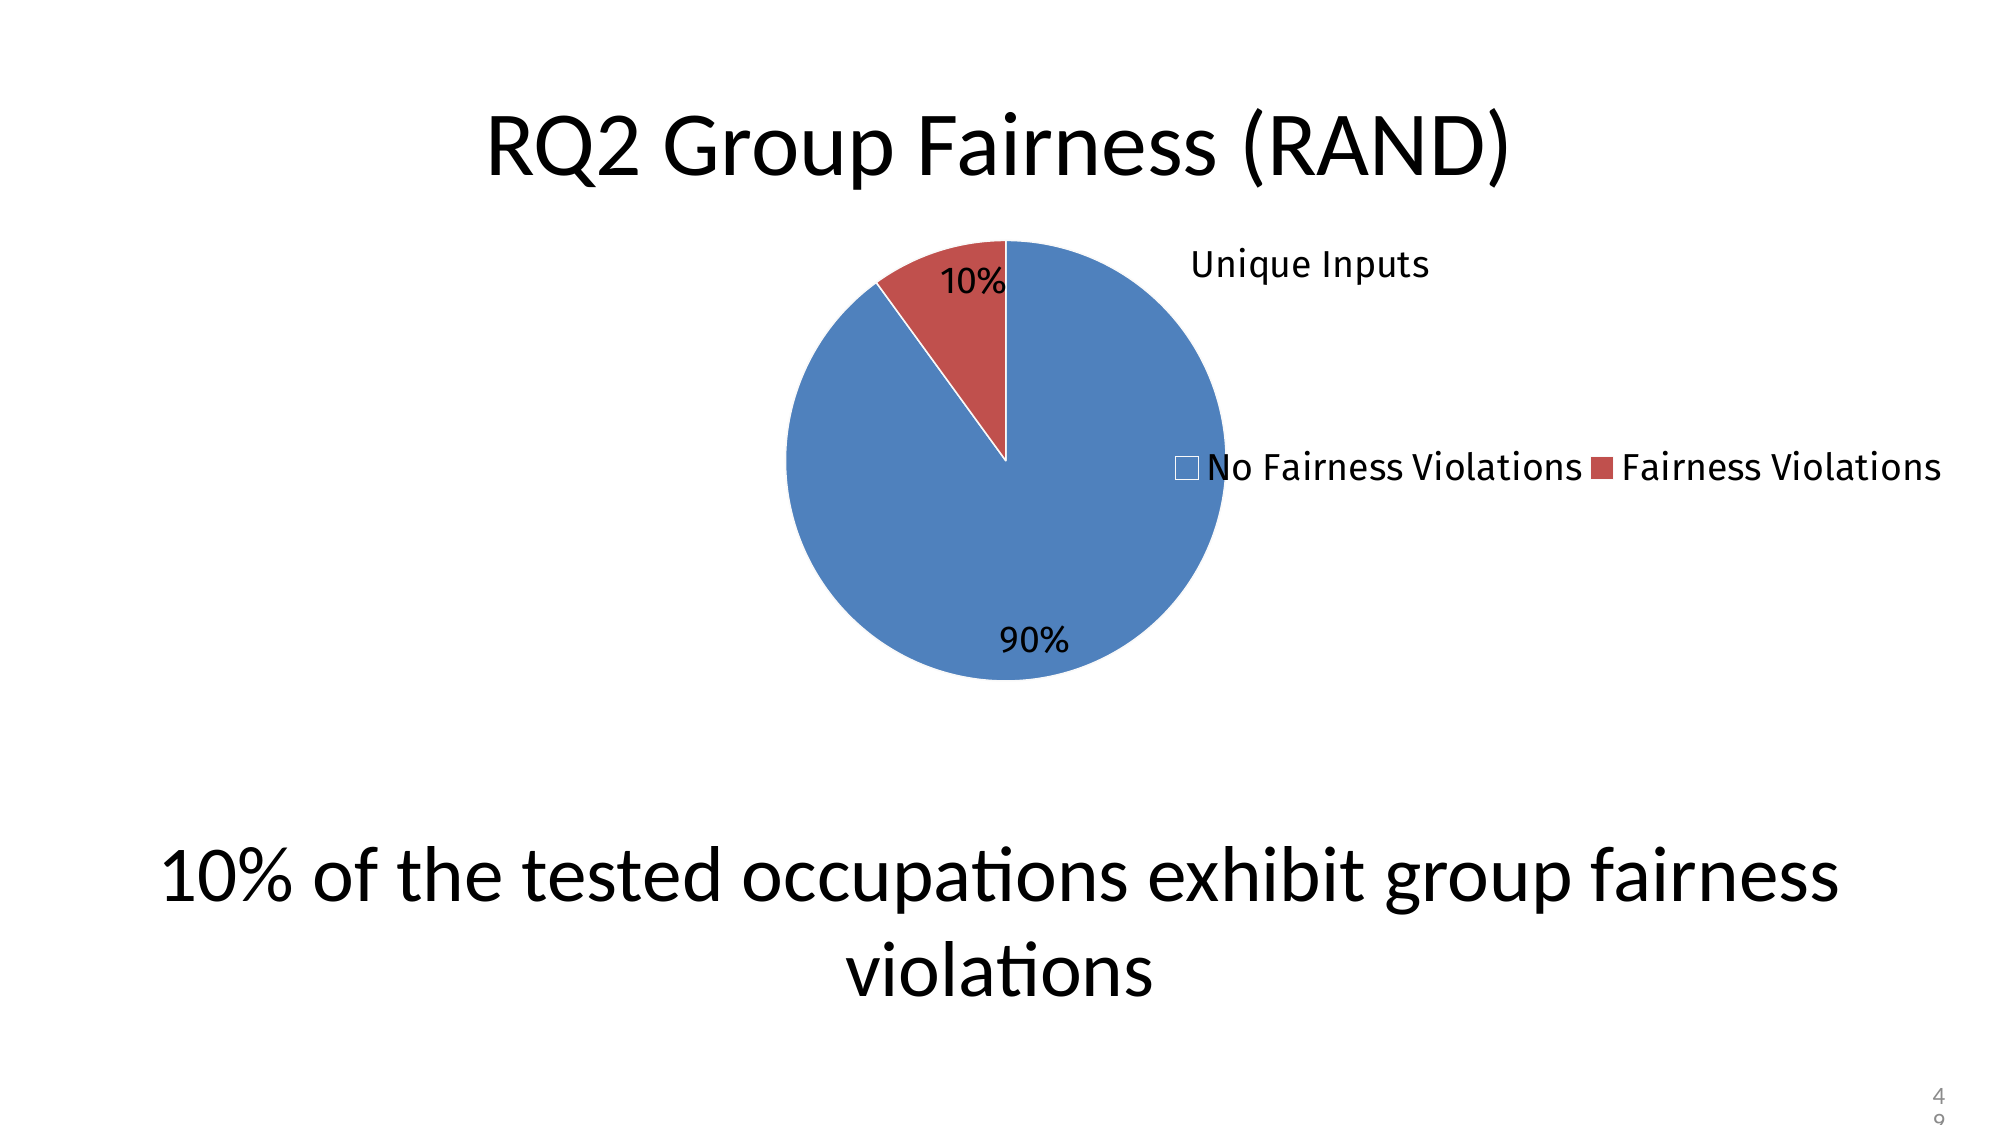

# RQ2 Group Fairness (RAND)

### Chart: Unique  Inputs

| Category | Inputs |
|---|---|
| No Fairness Violations | 90.0 |
| Fairness Violations | 10.0 |
10% of the tested occupations exhibit group fairness violations
49